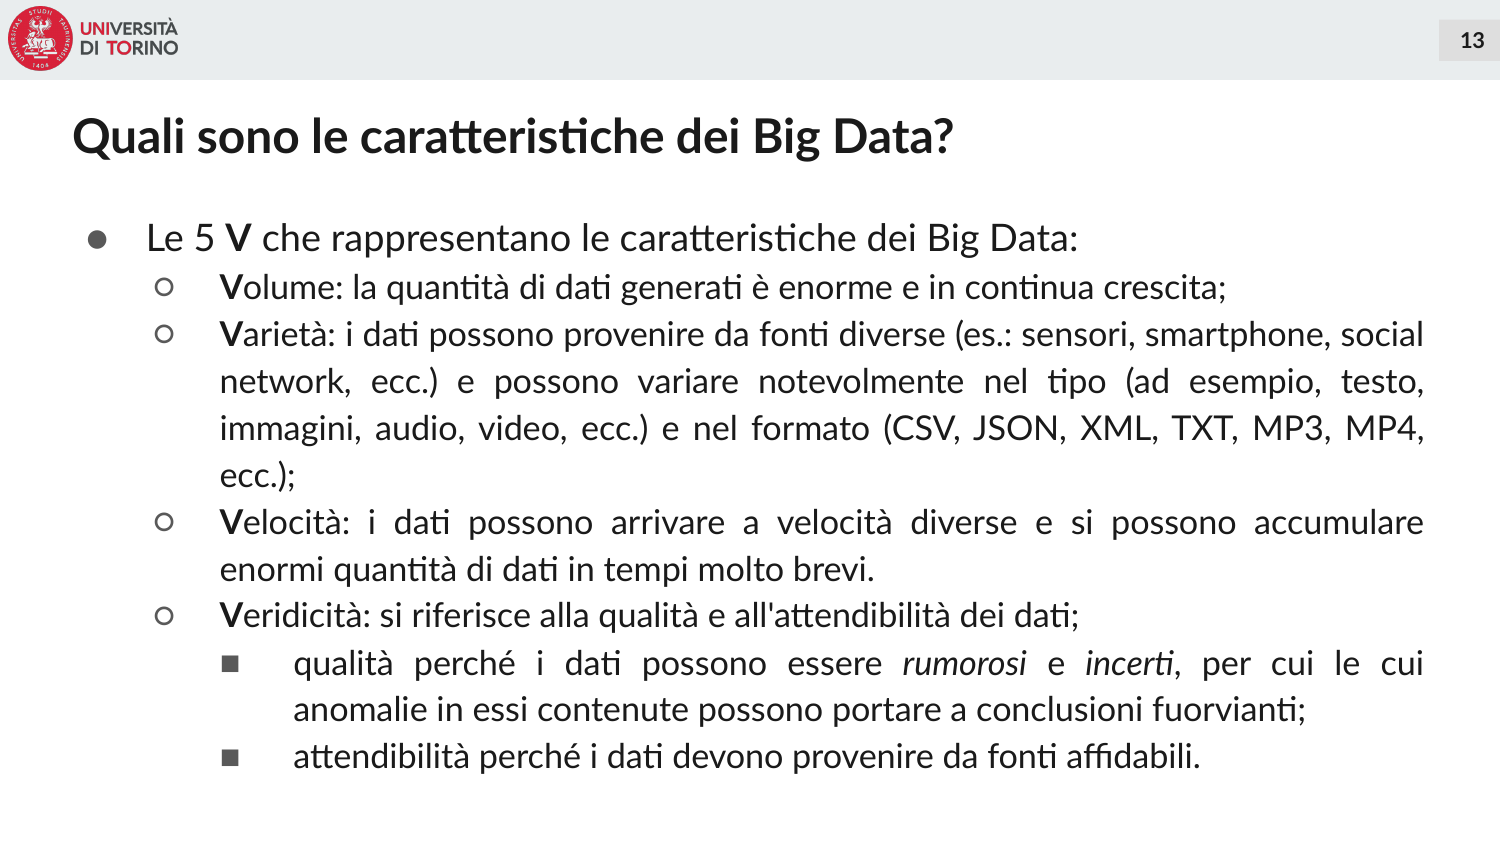

13
# Quali sono le caratteristiche dei Big Data?
Le 5 V che rappresentano le caratteristiche dei Big Data:
Volume: la quantità di dati generati è enorme e in continua crescita;
Varietà: i dati possono provenire da fonti diverse (es.: sensori, smartphone, social network, ecc.) e possono variare notevolmente nel tipo (ad esempio, testo, immagini, audio, video, ecc.) e nel formato (CSV, JSON, XML, TXT, MP3, MP4, ecc.);
Velocità: i dati possono arrivare a velocità diverse e si possono accumulare enormi quantità di dati in tempi molto brevi.
Veridicità: si riferisce alla qualità e all'attendibilità dei dati;
qualità perché i dati possono essere rumorosi e incerti, per cui le cui anomalie in essi contenute possono portare a conclusioni fuorvianti;
attendibilità perché i dati devono provenire da fonti affidabili.